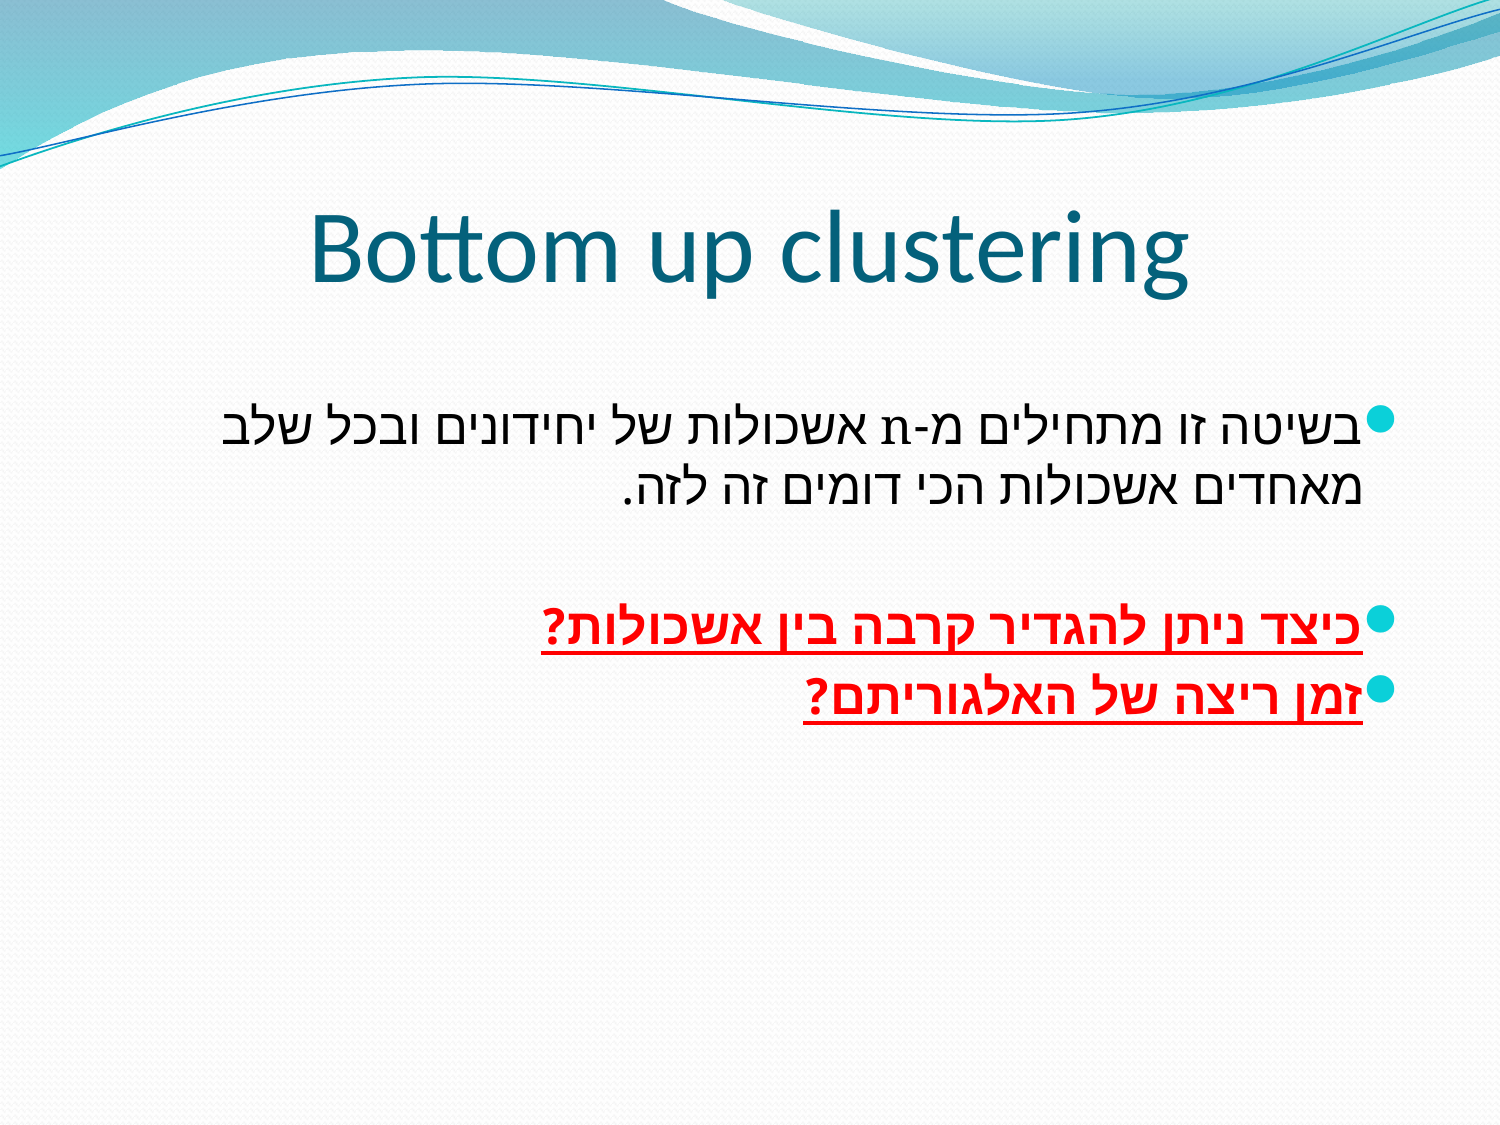

# Bottom up clustering

בשיטה זו מתחילים מ-n אשכולות של יחידונים ובכל שלב מאחדים אשכולות הכי דומים זה לזה.

כיצד ניתן להגדיר קרבה בין אשכולות?
זמן ריצה של האלגוריתם?